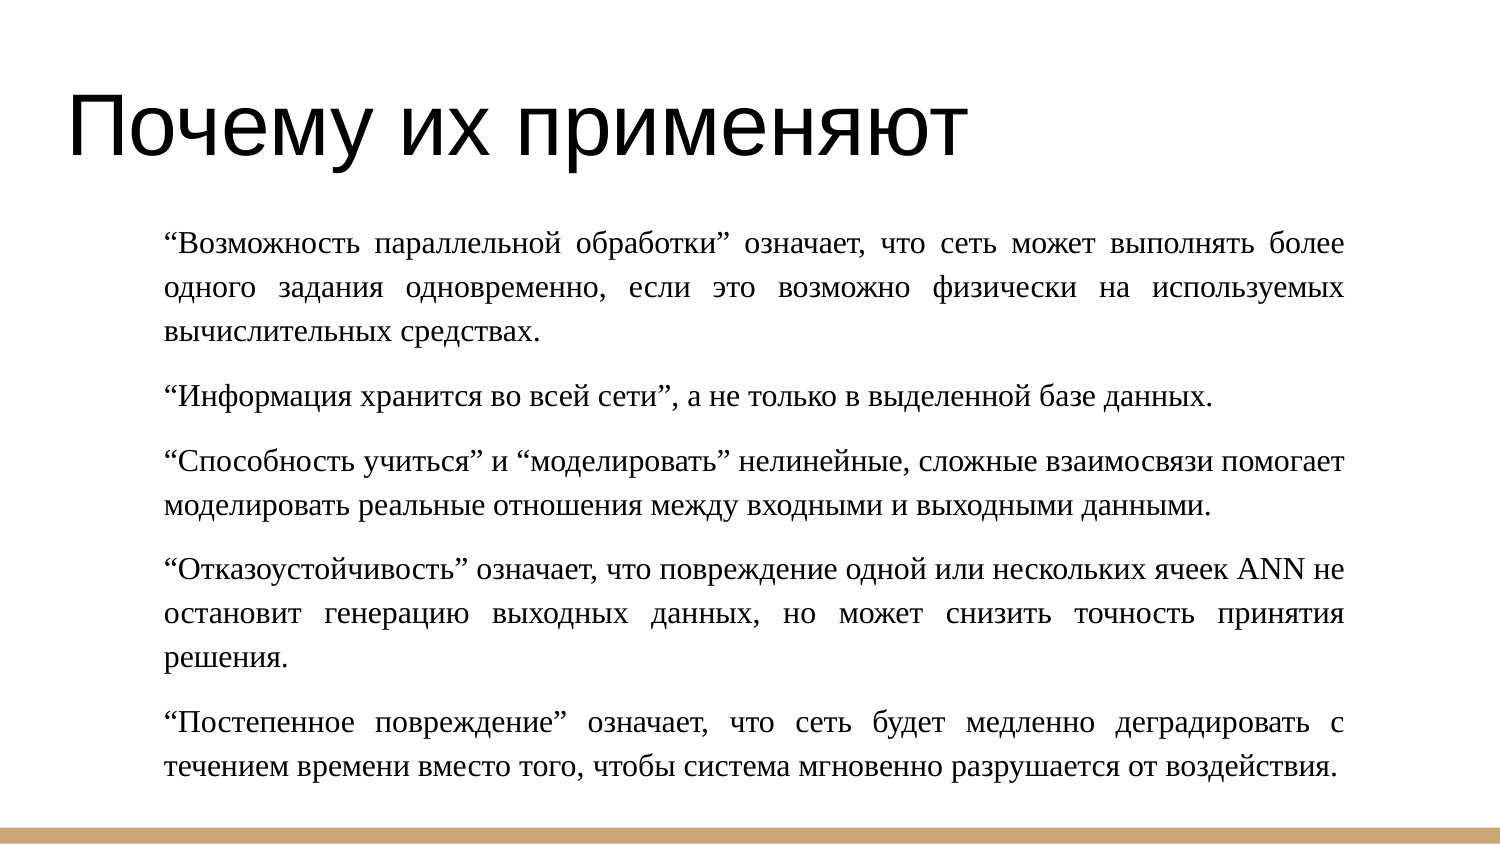

# Почему их применяют
“Возможность параллельной обработки” означает, что сеть может выполнять более одного задания одновременно, если это возможно физически на используемых вычислительных средствах.​
“Информация хранится во всей сети”, а не только в выделенной базе данных.​
“Способность учиться” и “моделировать” нелинейные, сложные взаимосвязи помогает моделировать реальные отношения между входными и выходными данными.​
“Отказоустойчивость” означает, что повреждение одной или нескольких ячеек ANN не остановит генерацию выходных данных, но может снизить точность принятия решения.​
“Постепенное повреждение” означает, что сеть будет медленно деградировать с течением времени вместо того, чтобы система мгновенно разрушается от воздействия.